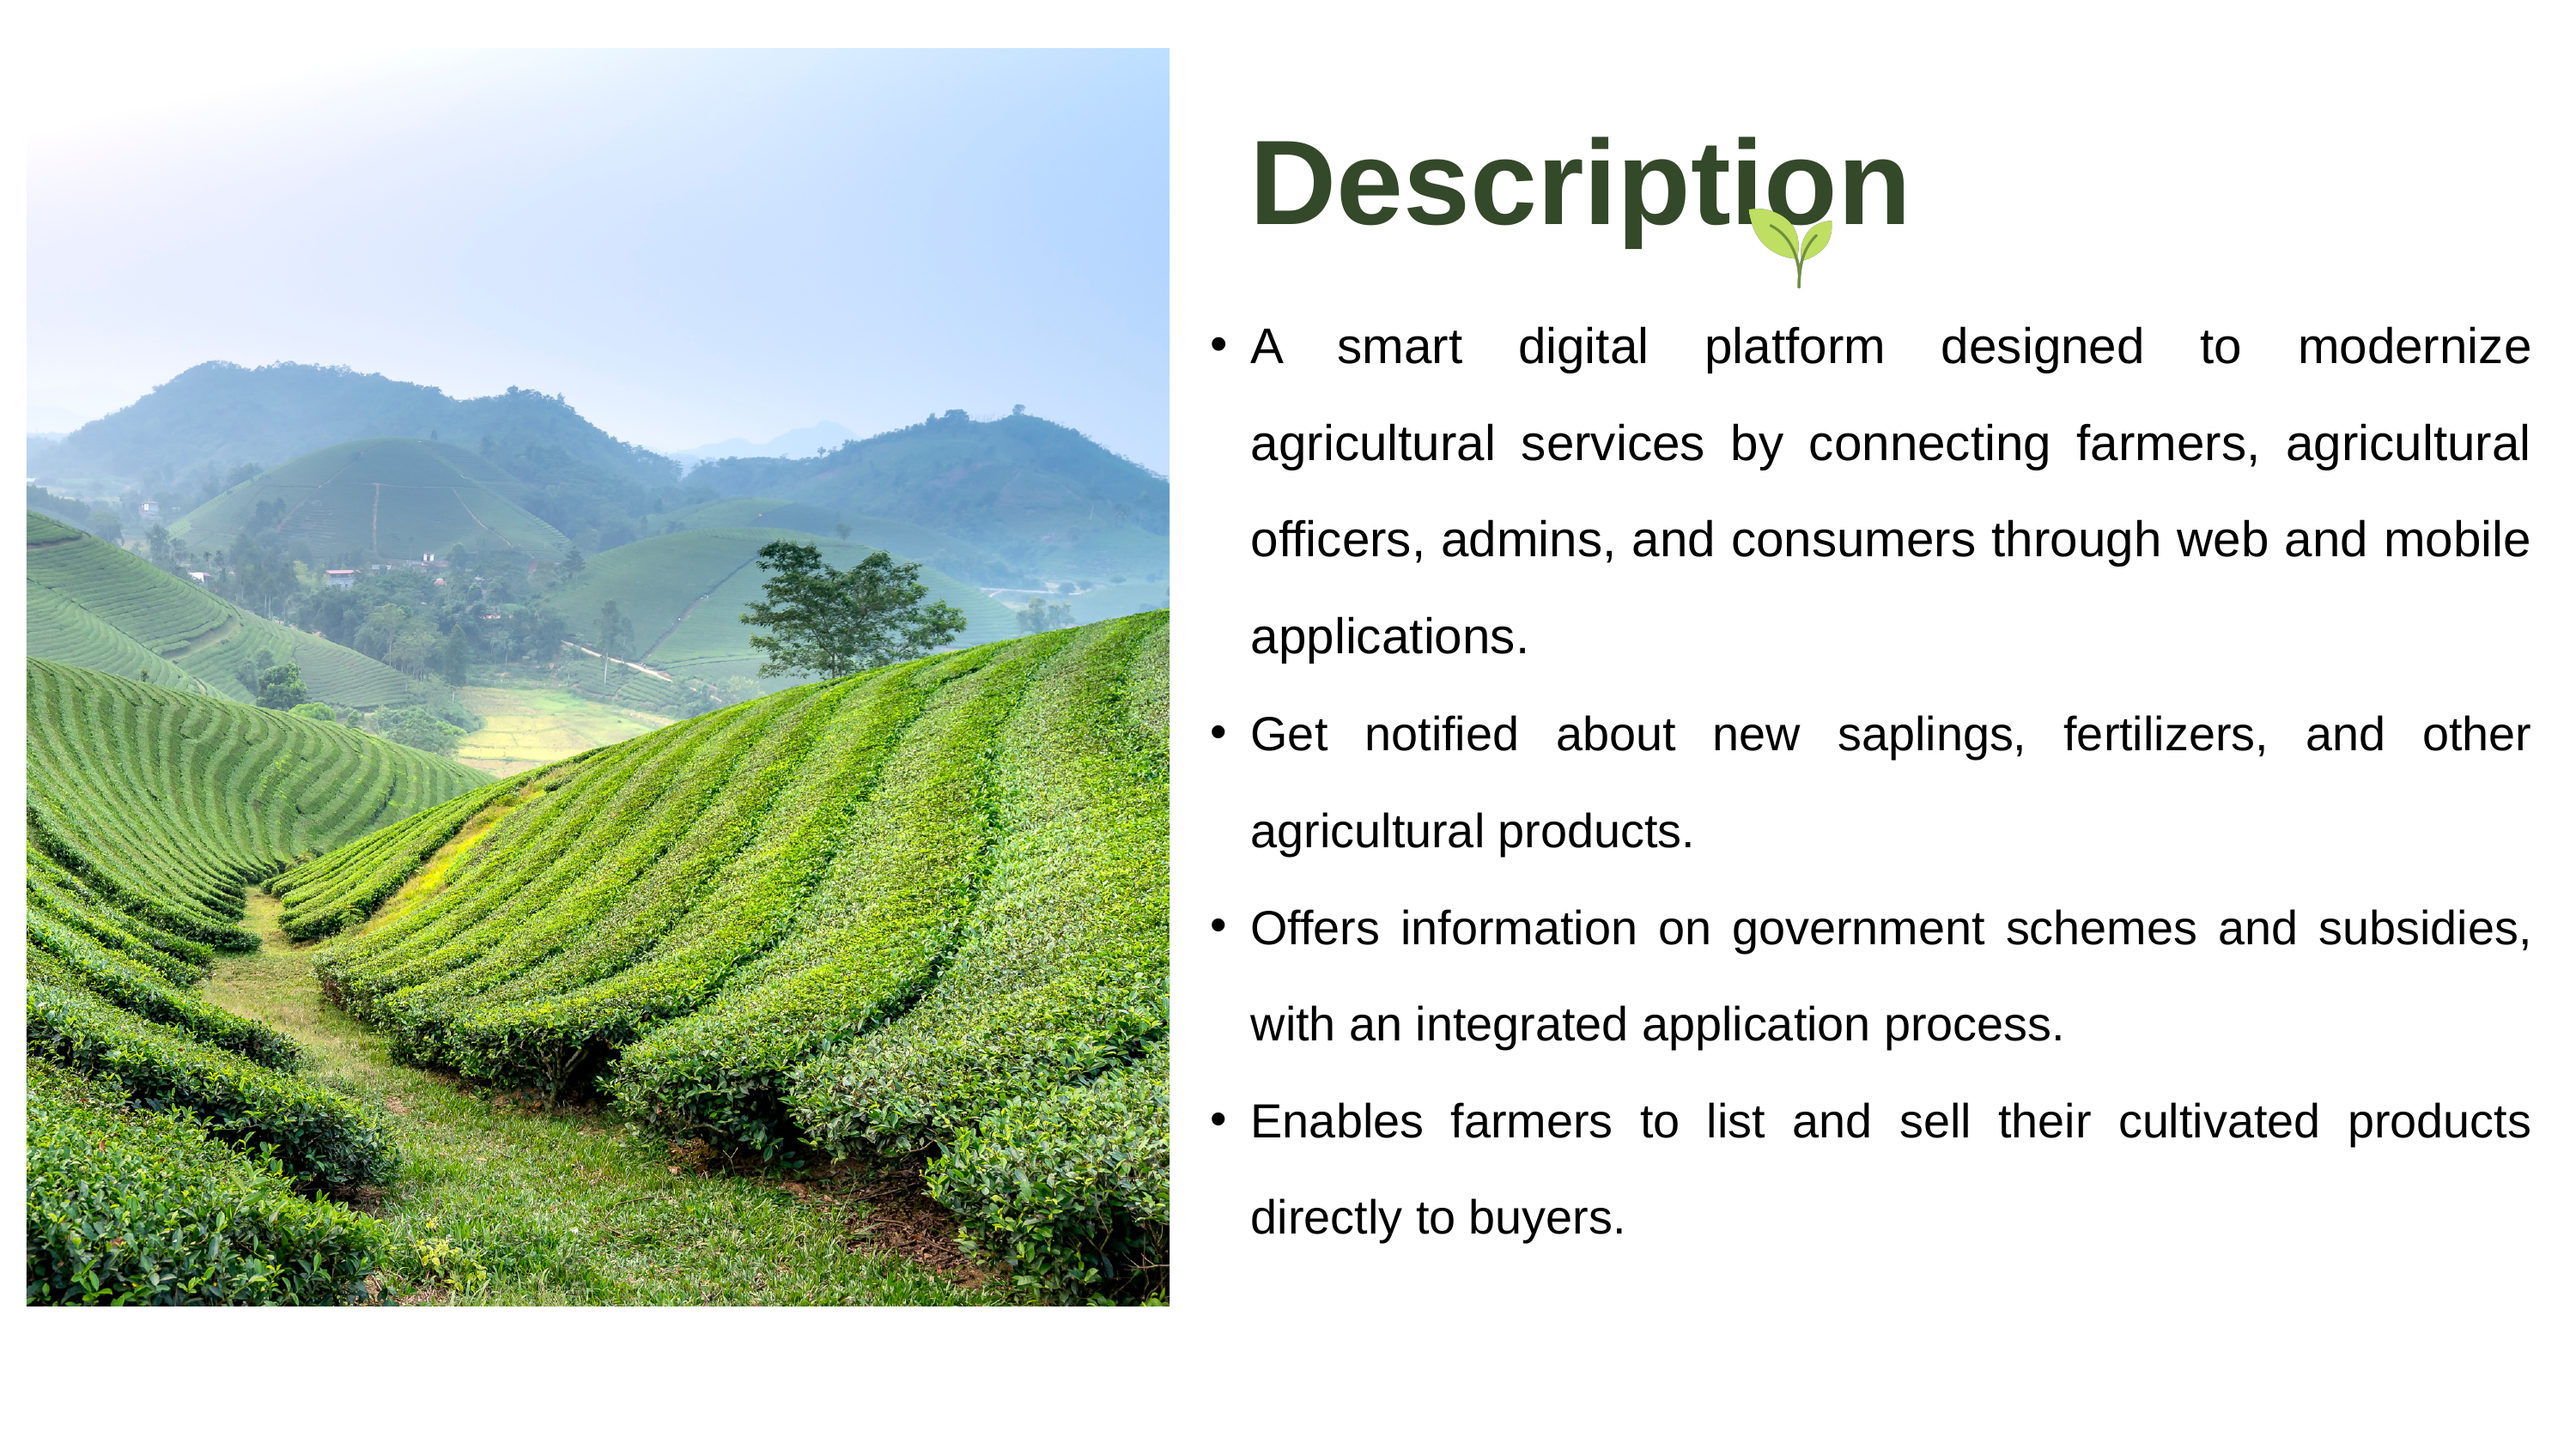

Description

A smart digital platform designed to modernize agricultural services by connecting farmers, agricultural officers, admins, and consumers through web and mobile applications.
Get notified about new saplings, fertilizers, and other agricultural products.
Offers information on government schemes and subsidies, with an integrated application process.
Enables farmers to list and sell their cultivated products directly to buyers.